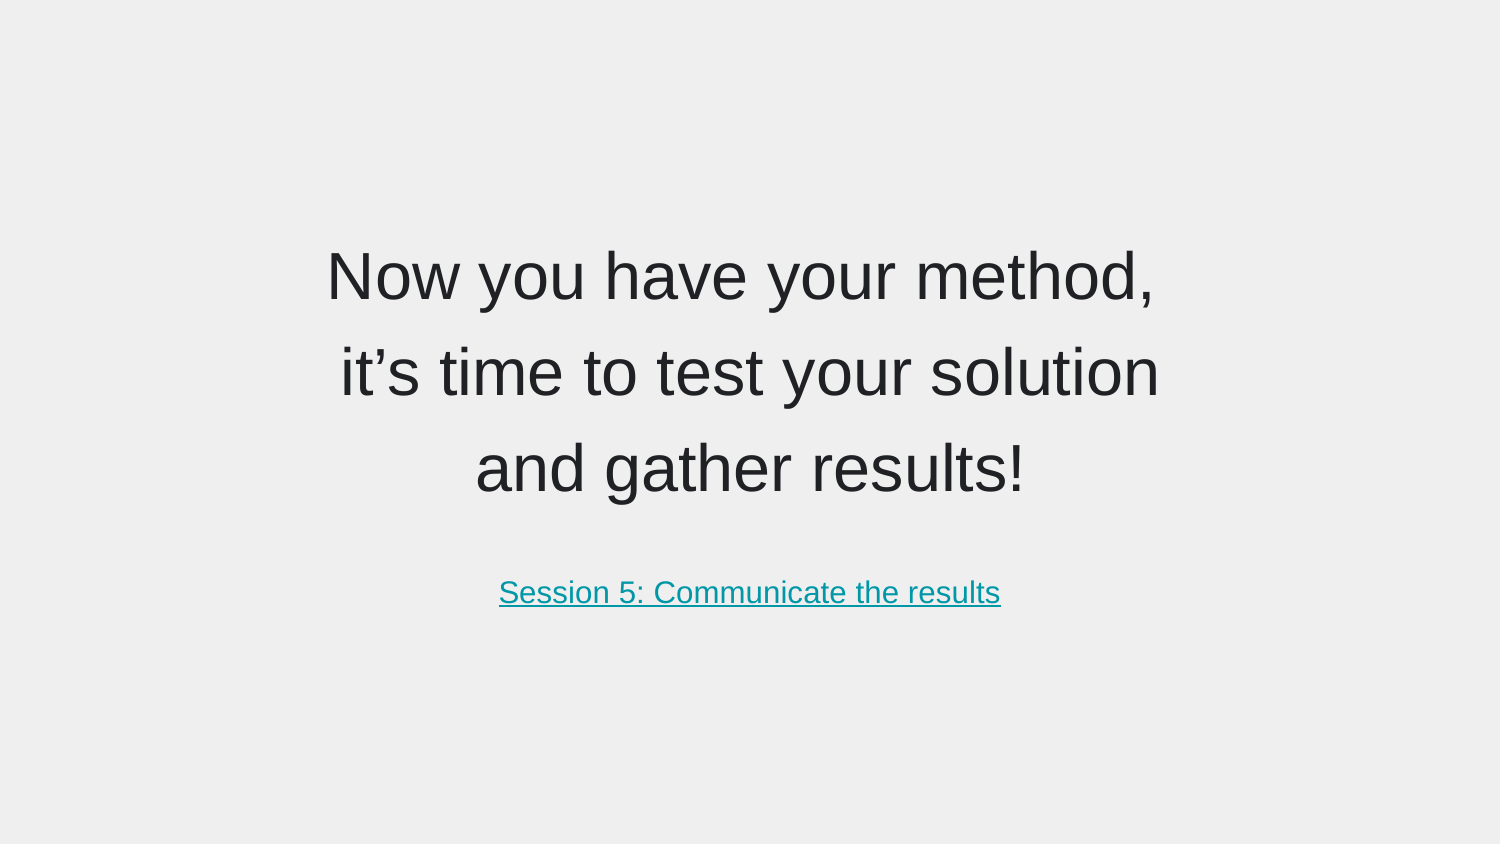

# Now you have your method, it’s time to test your solution and gather results!
Session 5: Communicate the results